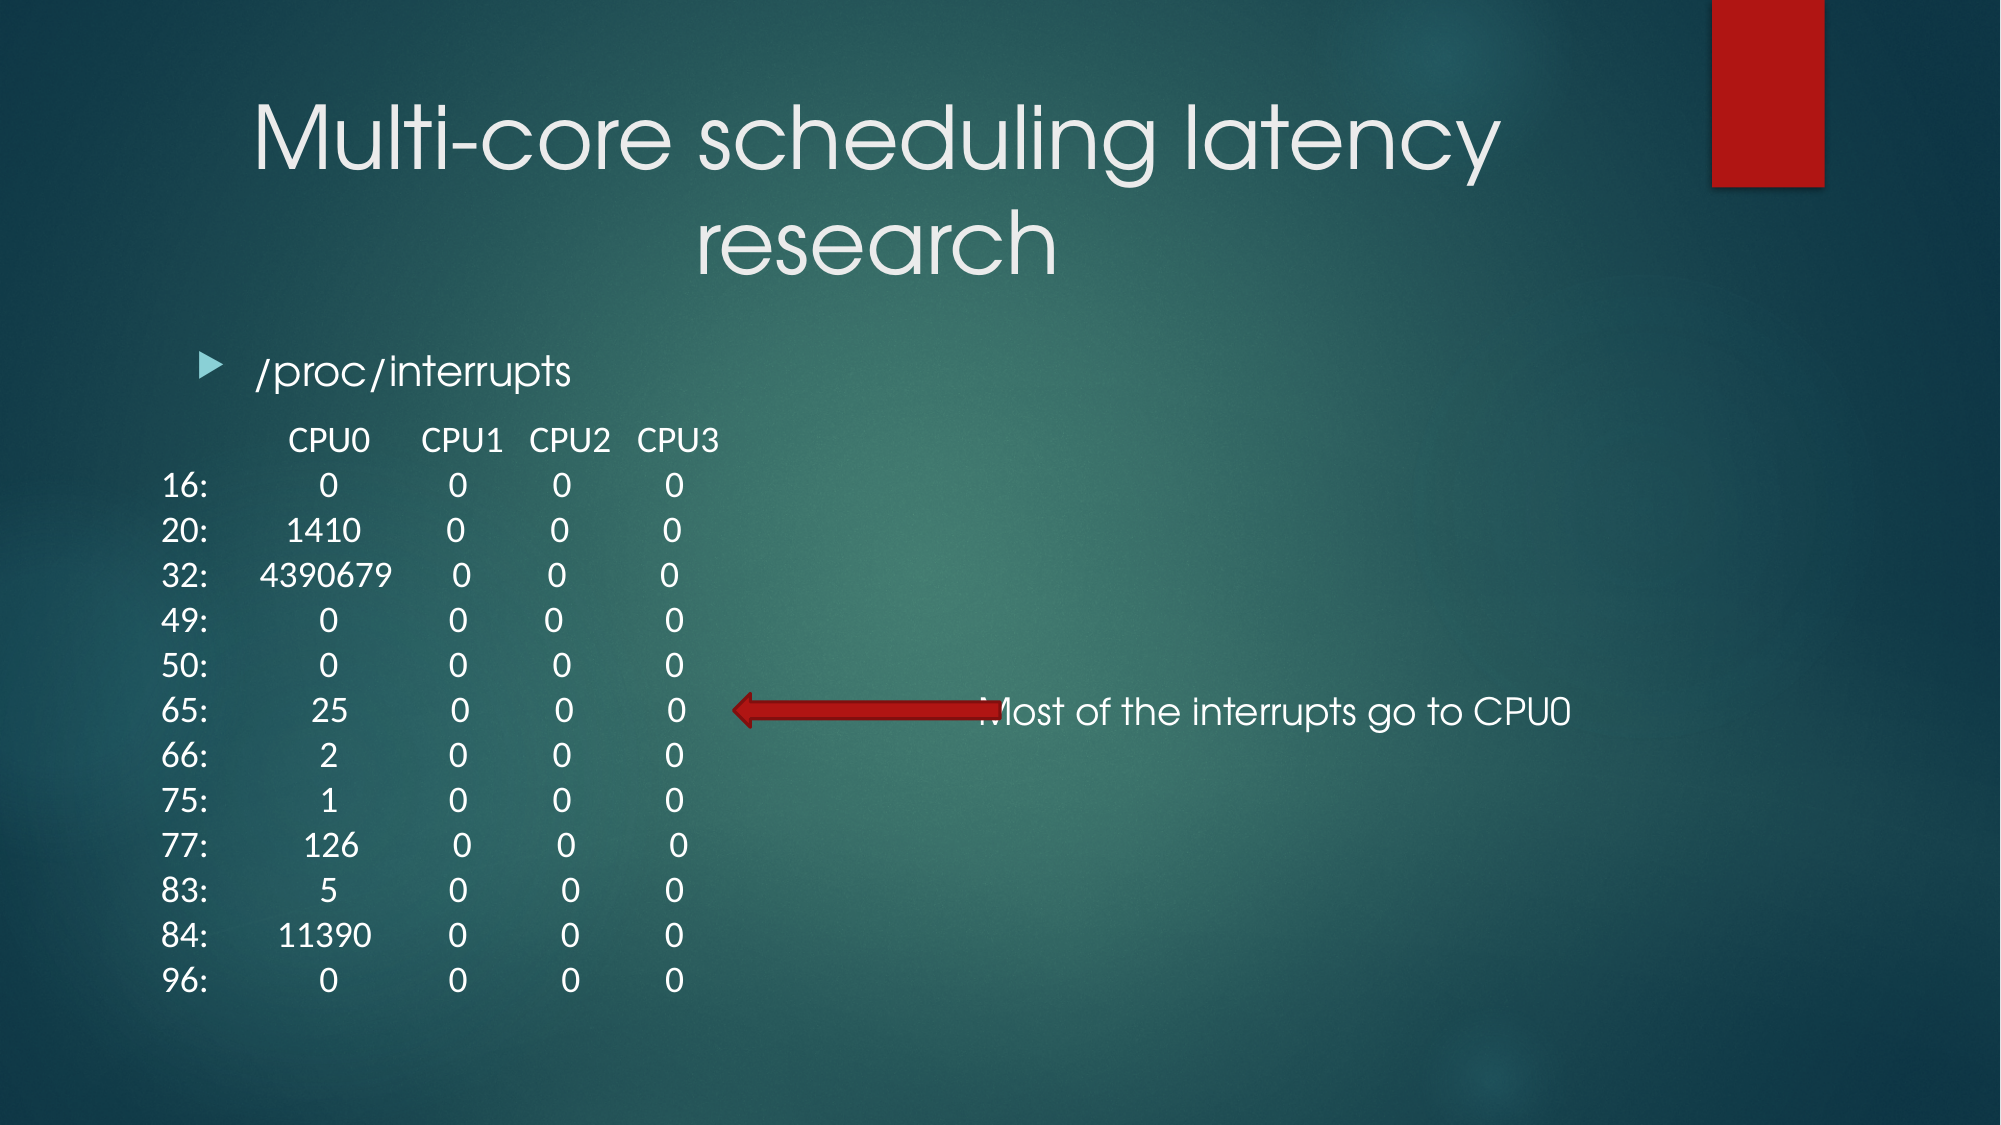

# Multi-core scheduling latency research
/proc/interrupts
                CPU0      CPU1   CPU2   CPU3
 16:             0             0          0           0
 20:         1410          0          0           0
 32:      4390679       0         0           0
 49:             0             0         0            0
 50:             0             0          0           0
 65:            25            0          0           0
 66:             2             0          0           0
 75:             1             0          0           0
 77:           126           0          0           0
 83:             5             0           0          0
 84:        11390         0           0          0
 96:             0             0           0          0
Most of the interrupts go to CPU0